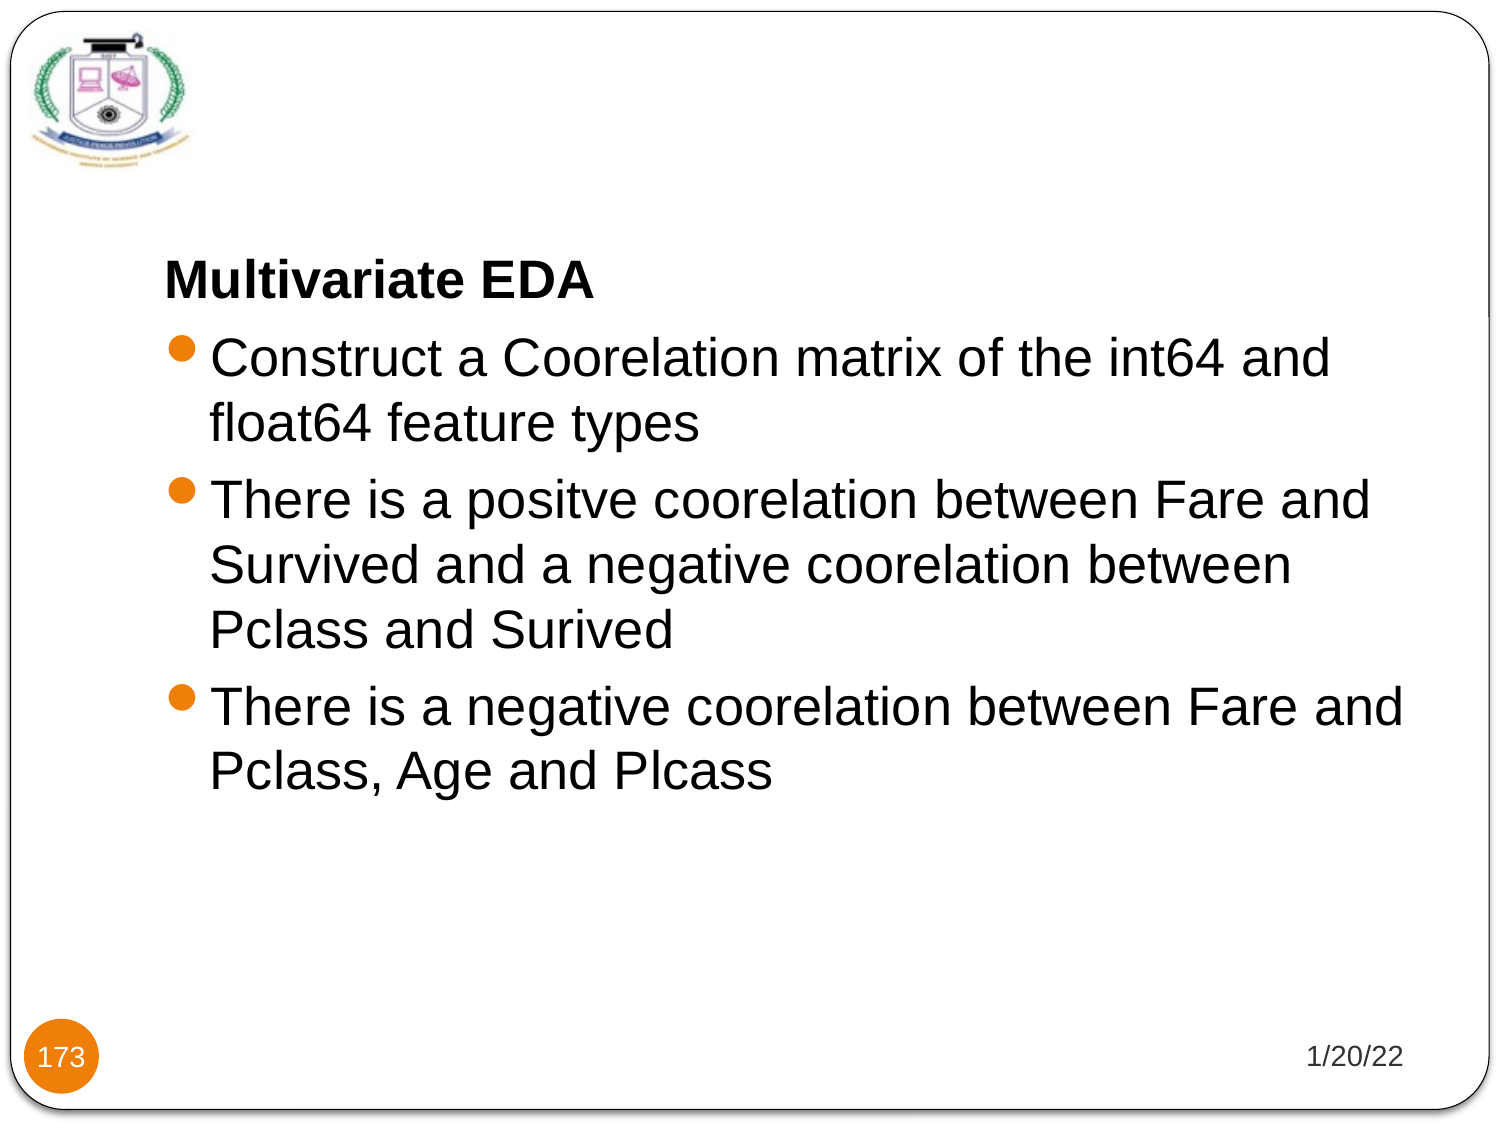

#
Multivariate EDA
Construct a Coorelation matrix of the int64 and float64 feature types
There is a positve coorelation between Fare and Survived and a negative coorelation between Pclass and Surived
There is a negative coorelation between Fare and Pclass, Age and Plcass

1/20/22
173